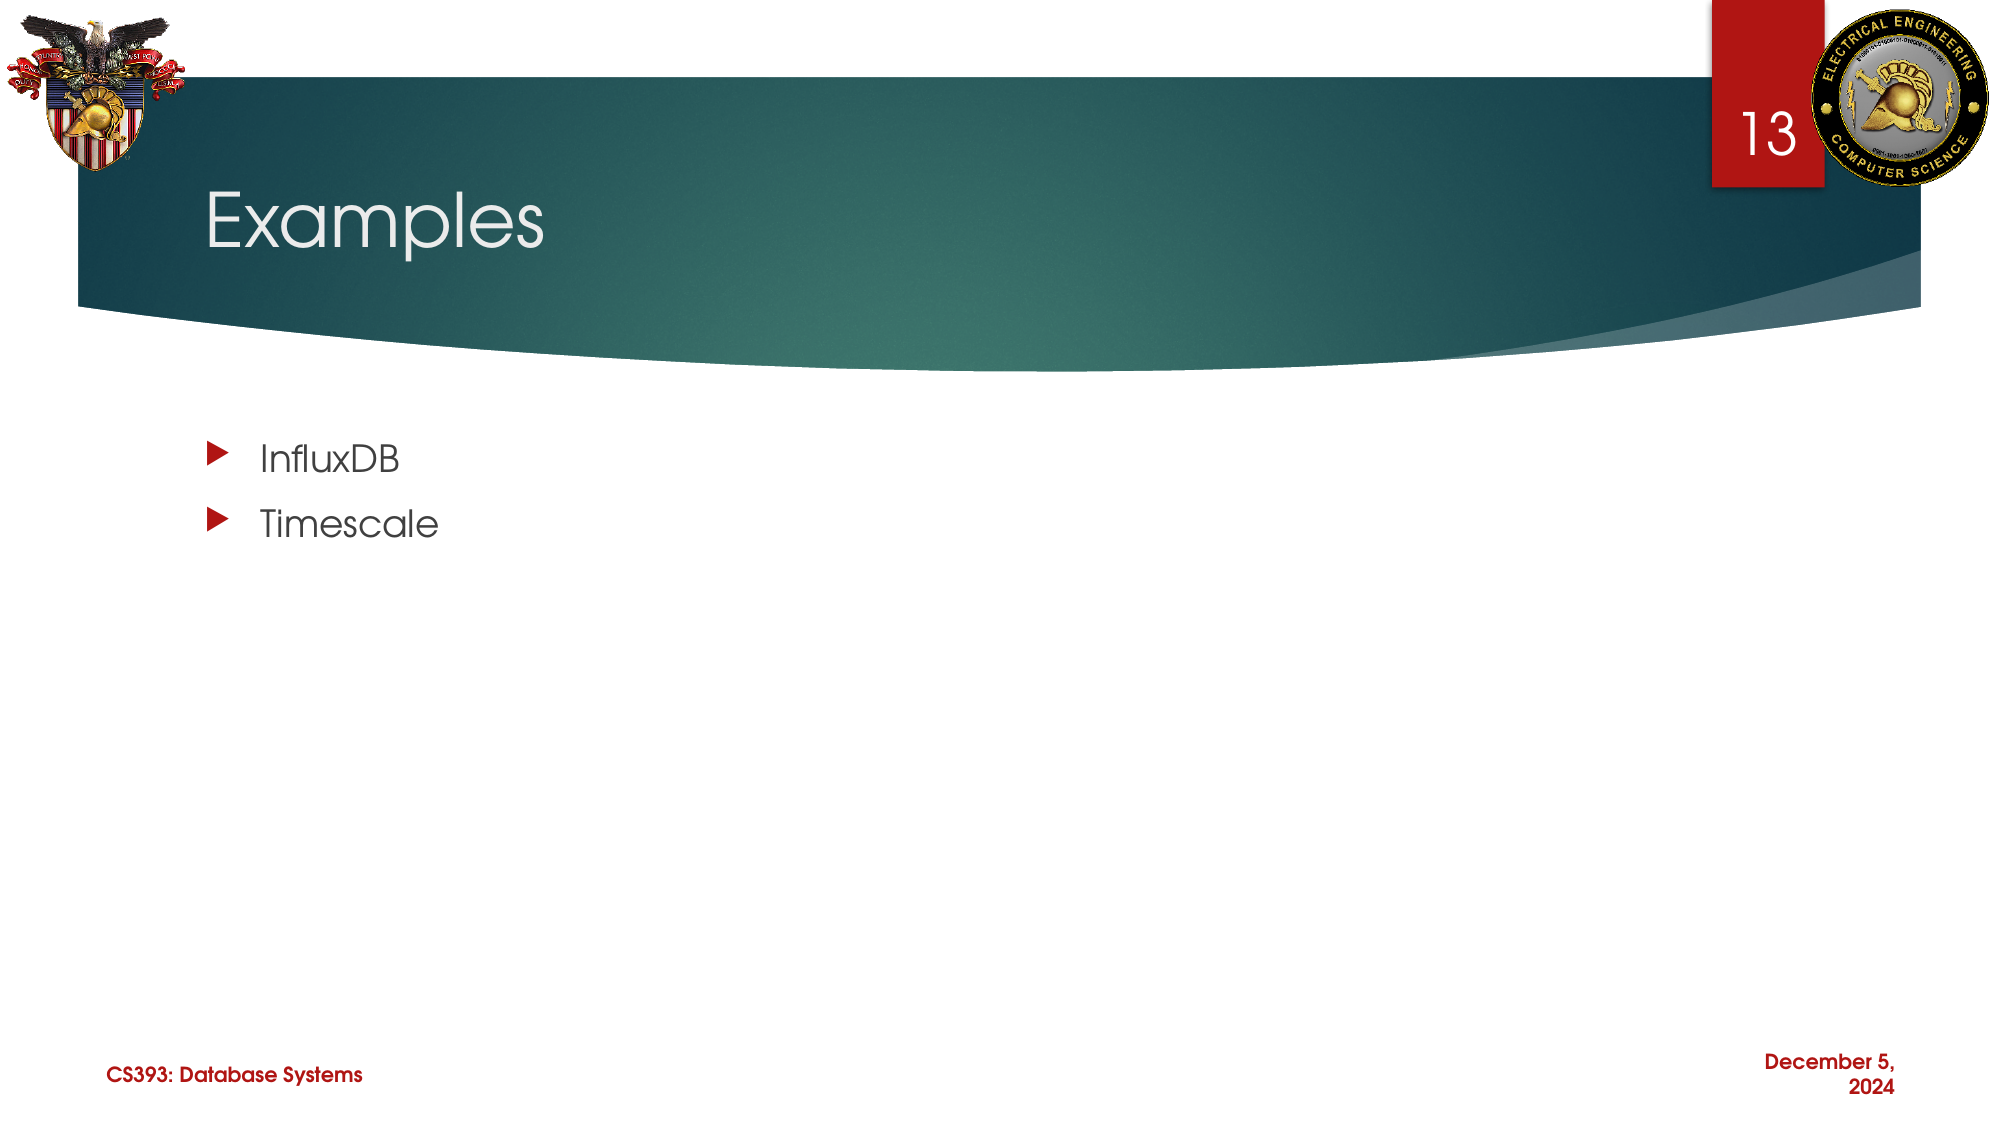

13
# Examples
InfluxDB
Timescale
CS393: Database Systems
December 5, 2024